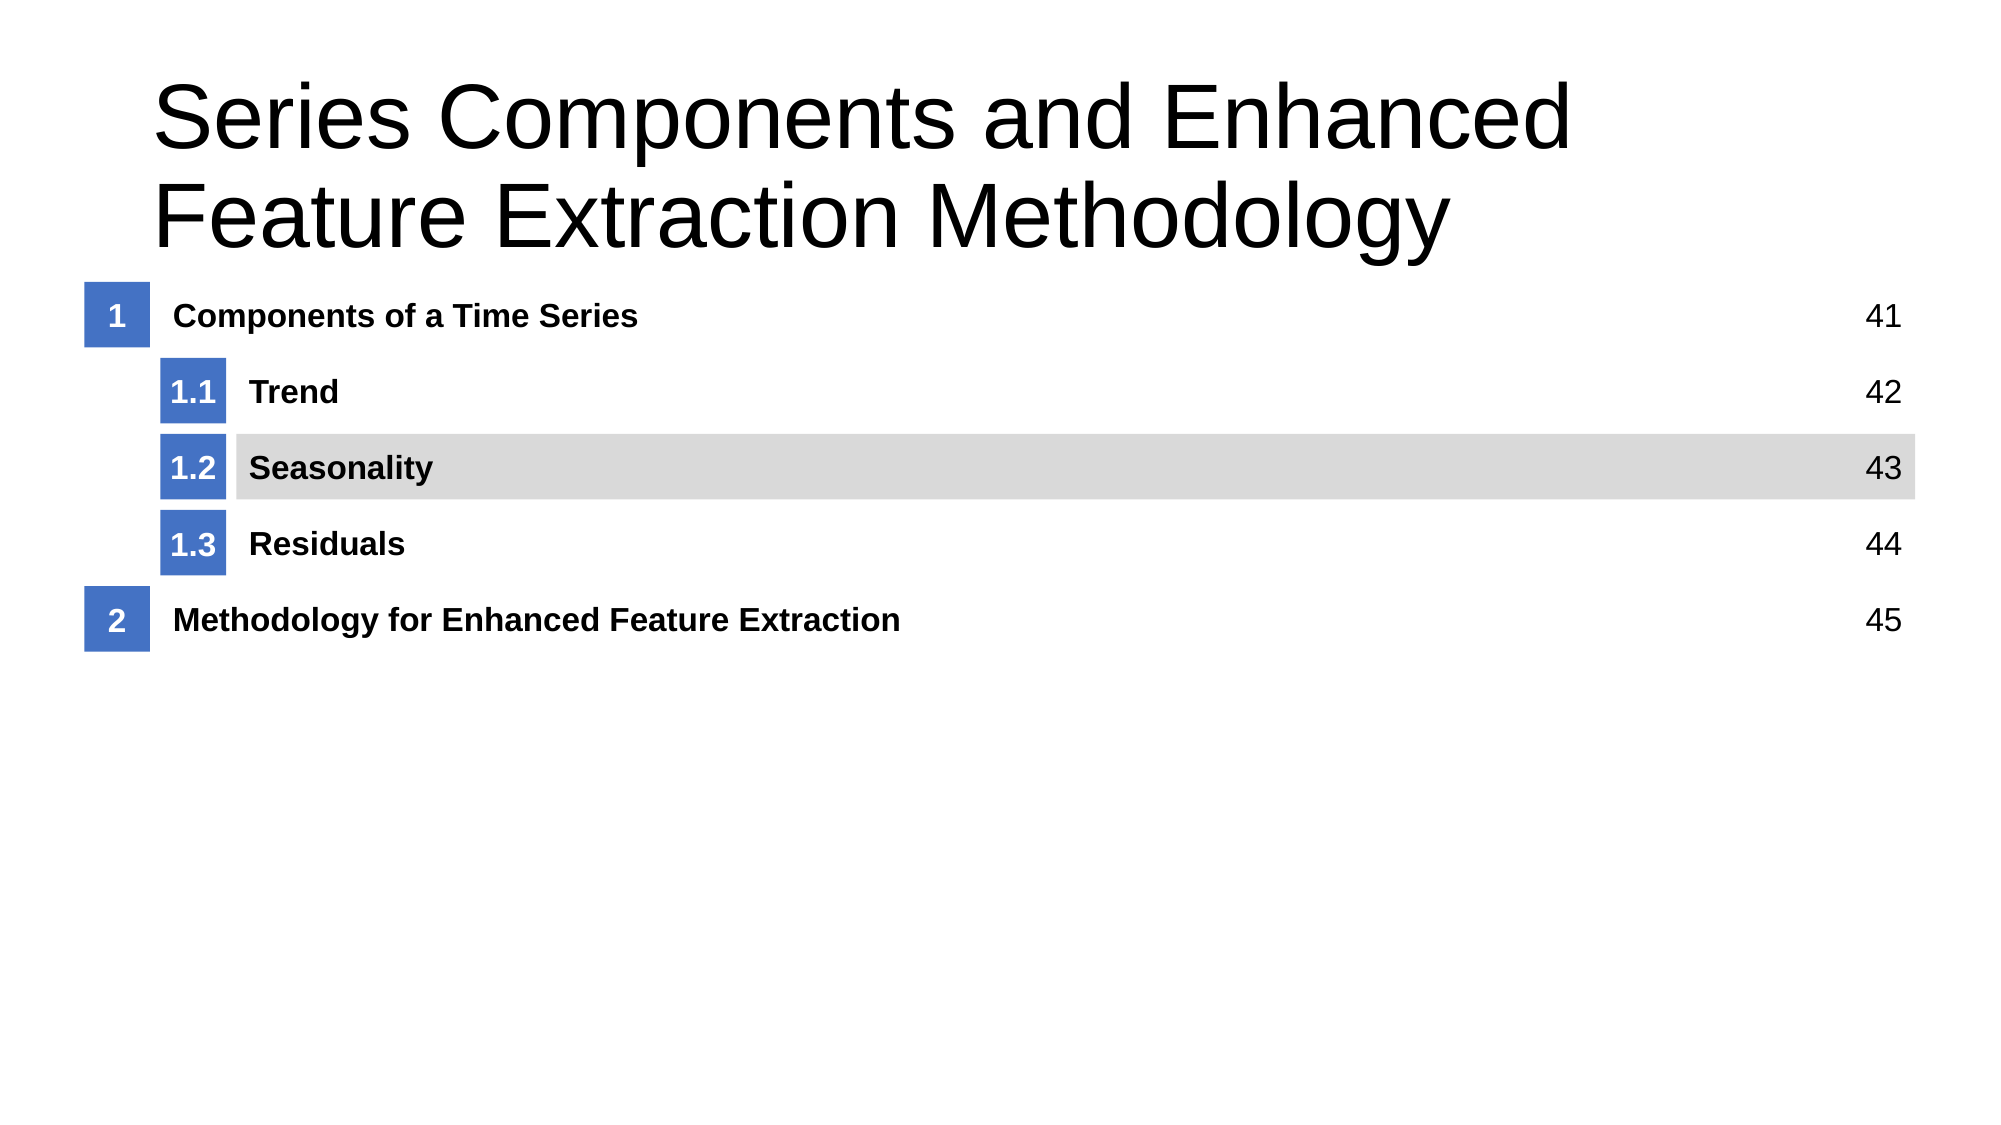

# Series Components and Enhanced Feature Extraction Methodology
1
Components of a Time Series
41
1.1
Trend
42
1.2

Seasonality
43
1.3
Residuals
44
2
Methodology for Enhanced Feature Extraction
45